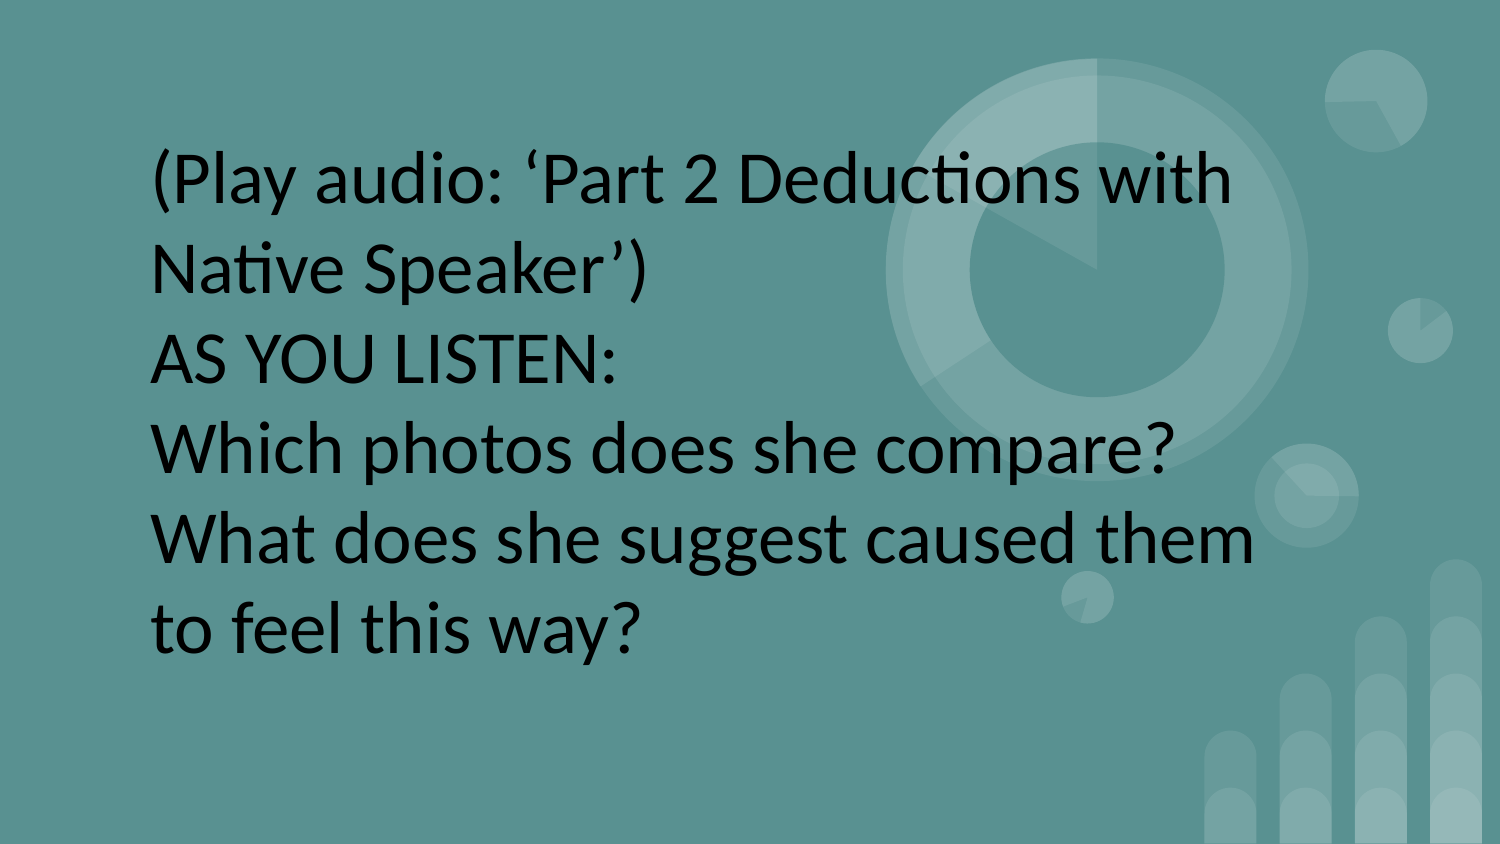

# (Play audio: ‘Part 2 Deductions with Native Speaker’)
AS YOU LISTEN:
Which photos does she compare?
What does she suggest caused them to feel this way?